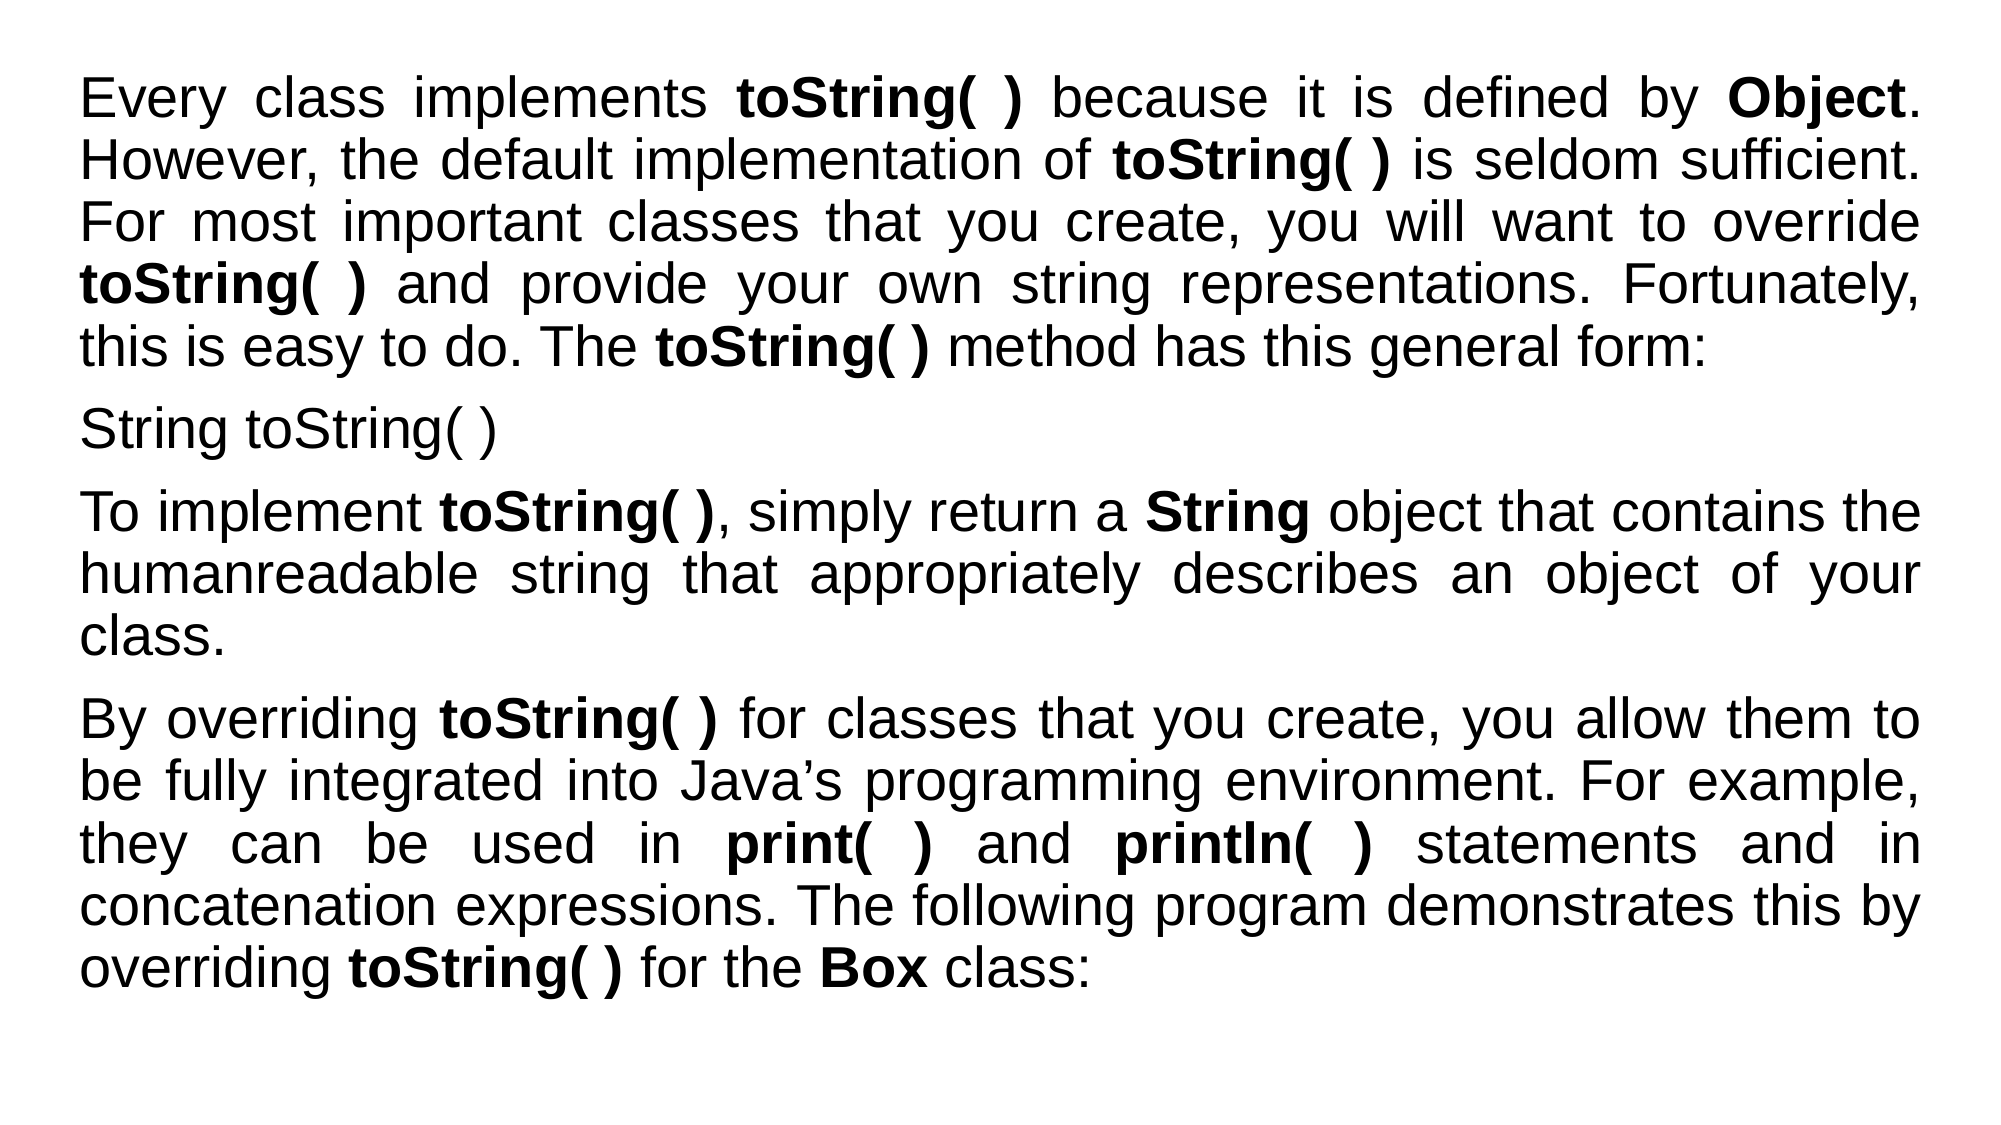

Every class implements toString( ) because it is defined by Object. However, the default implementation of toString( ) is seldom sufficient. For most important classes that you create, you will want to override toString( ) and provide your own string representations. Fortunately, this is easy to do. The toString( ) method has this general form:
String toString( )
To implement toString( ), simply return a String object that contains the humanreadable string that appropriately describes an object of your class.
By overriding toString( ) for classes that you create, you allow them to be fully integrated into Java’s programming environment. For example, they can be used in print( ) and println( ) statements and in concatenation expressions. The following program demonstrates this by overriding toString( ) for the Box class: